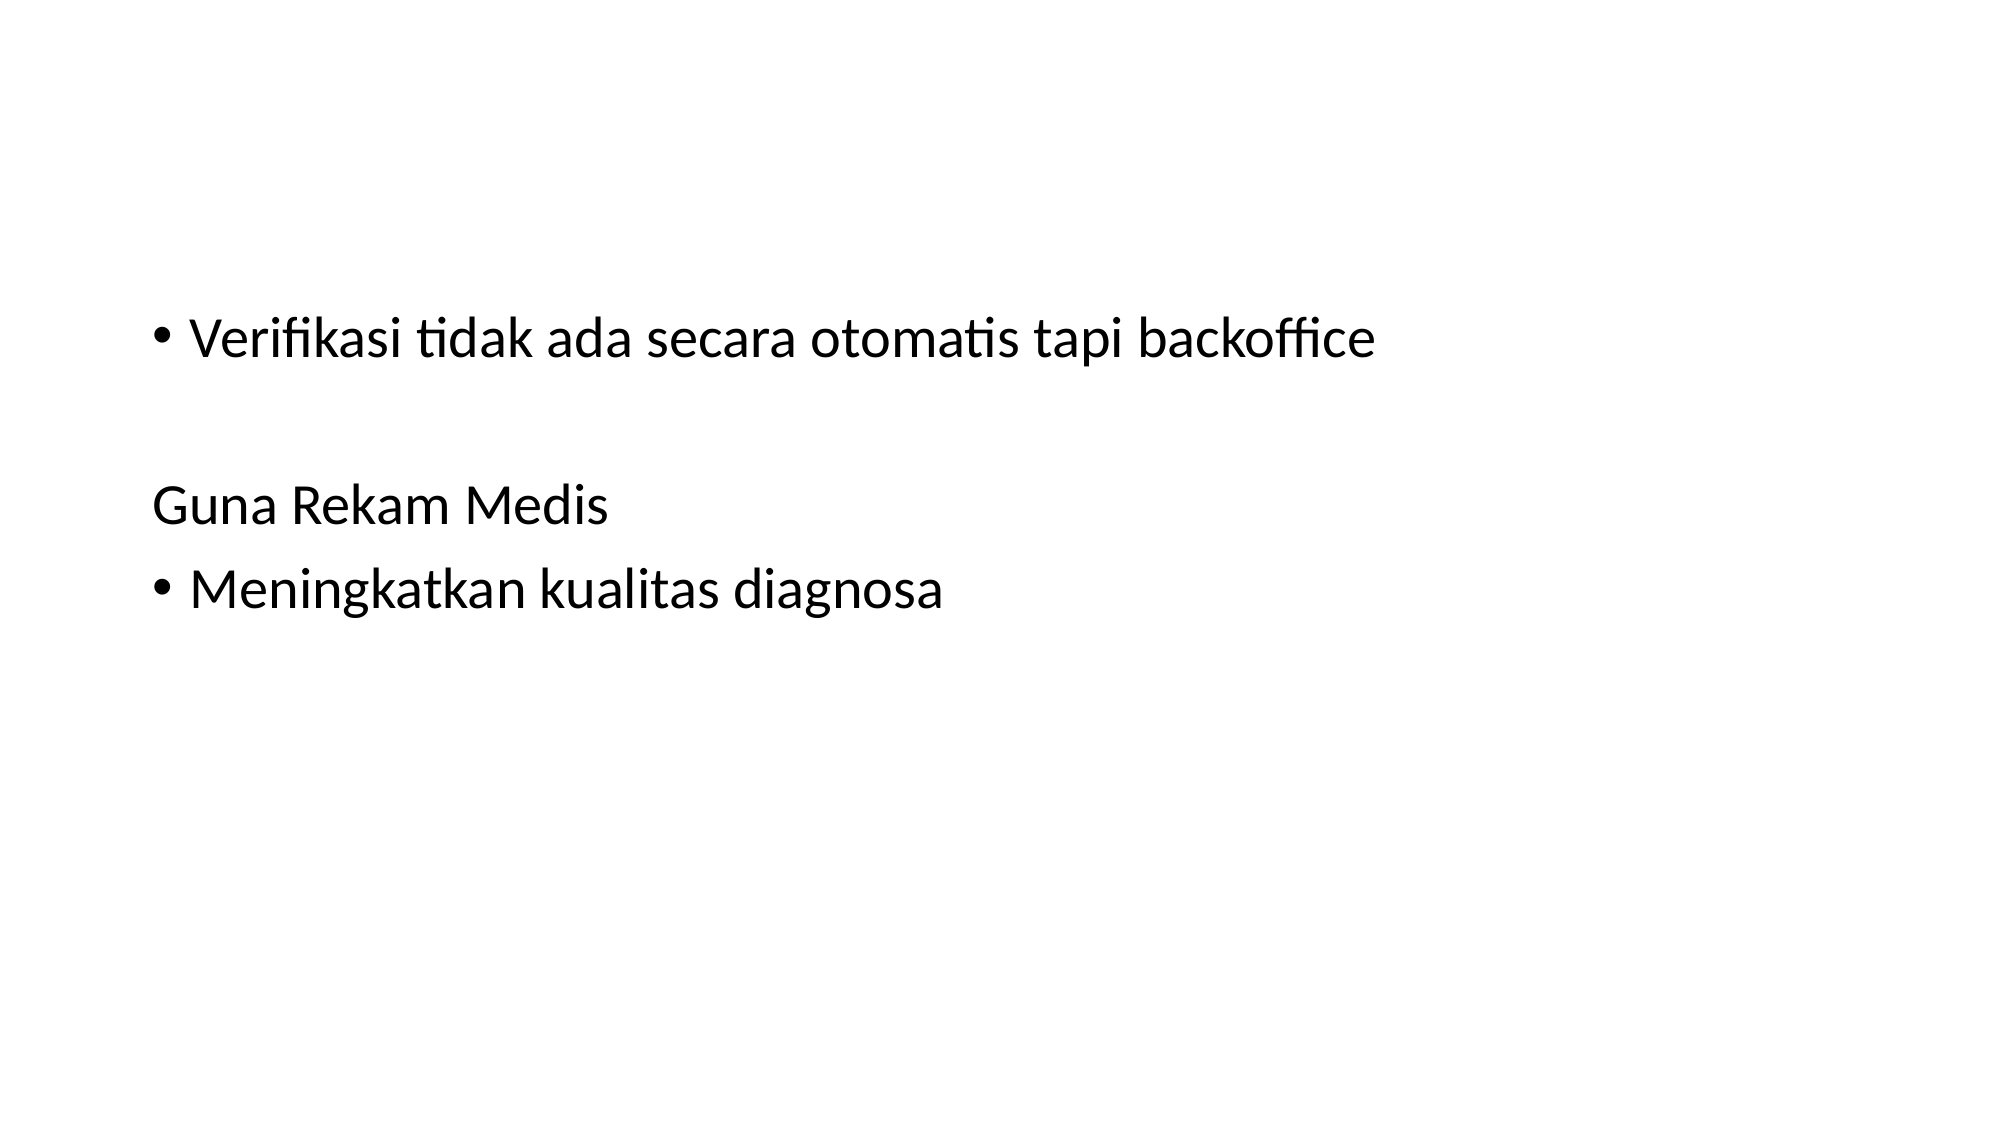

#
Verifikasi tidak ada secara otomatis tapi backoffice

Guna Rekam Medis
Meningkatkan kualitas diagnosa